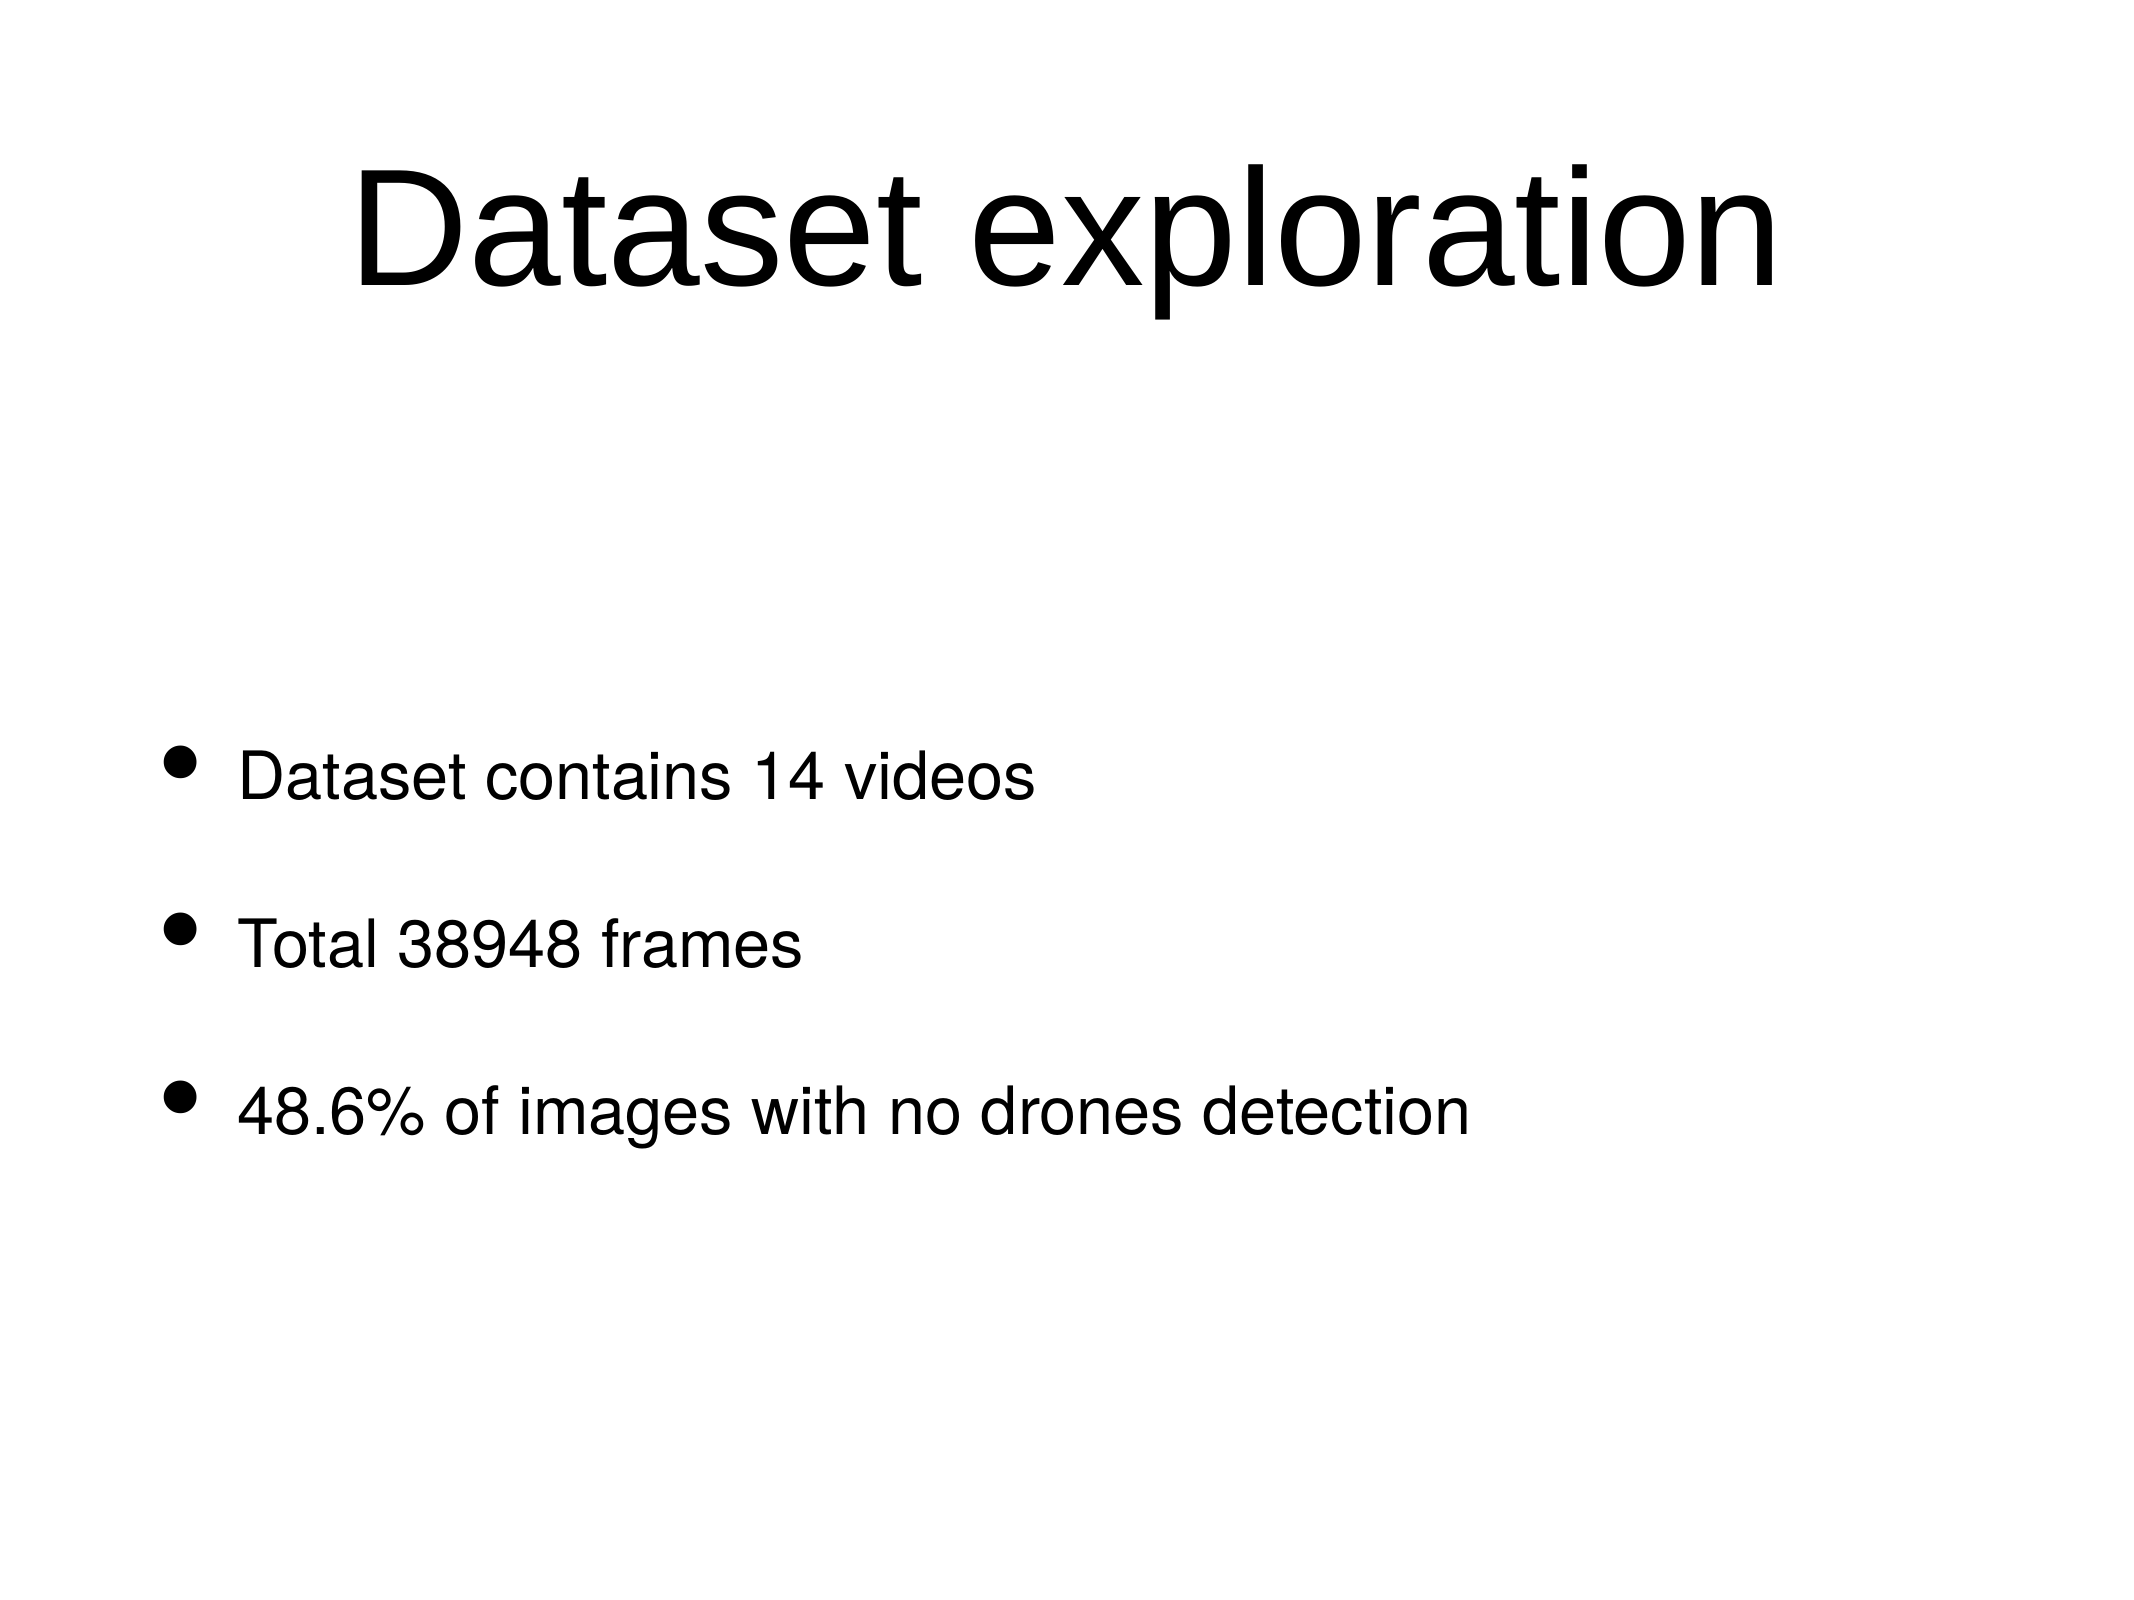

# Dataset exploration
Dataset contains 14 videos
Total 38948 frames
48.6% of images with no drones detection